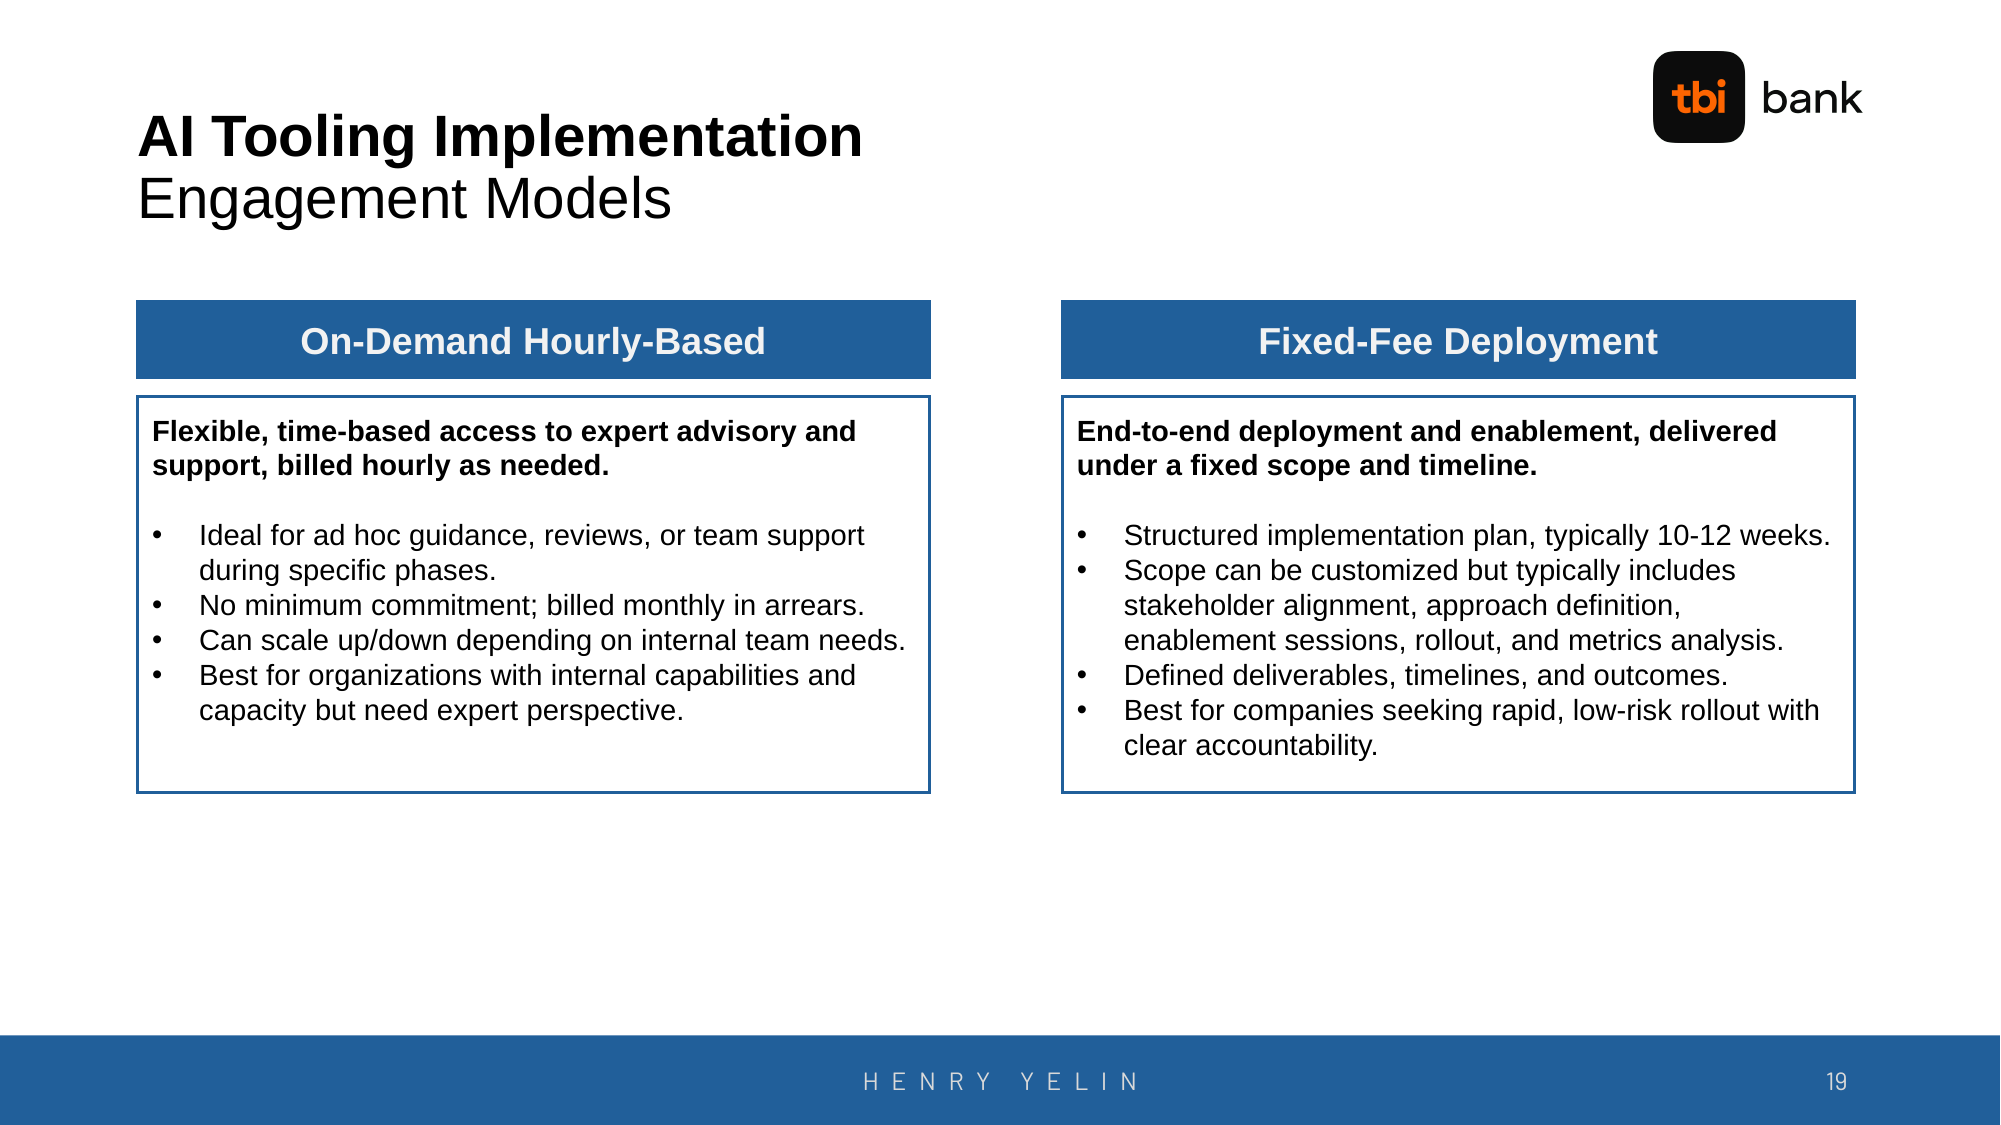

# AI Tooling Implementation Engagement Models
On-Demand Hourly-Based
Fixed-Fee Deployment
Flexible, time-based access to expert advisory and support, billed hourly as needed.

Ideal for ad hoc guidance, reviews, or team support during specific phases.
No minimum commitment; billed monthly in arrears.
Can scale up/down depending on internal team needs.
Best for organizations with internal capabilities and capacity but need expert perspective.
End-to-end deployment and enablement, delivered under a fixed scope and timeline.

Structured implementation plan, typically 10-12 weeks.
Scope can be customized but typically includes stakeholder alignment, approach definition, enablement sessions, rollout, and metrics analysis.
Defined deliverables, timelines, and outcomes.
Best for companies seeking rapid, low-risk rollout with clear accountability.
19